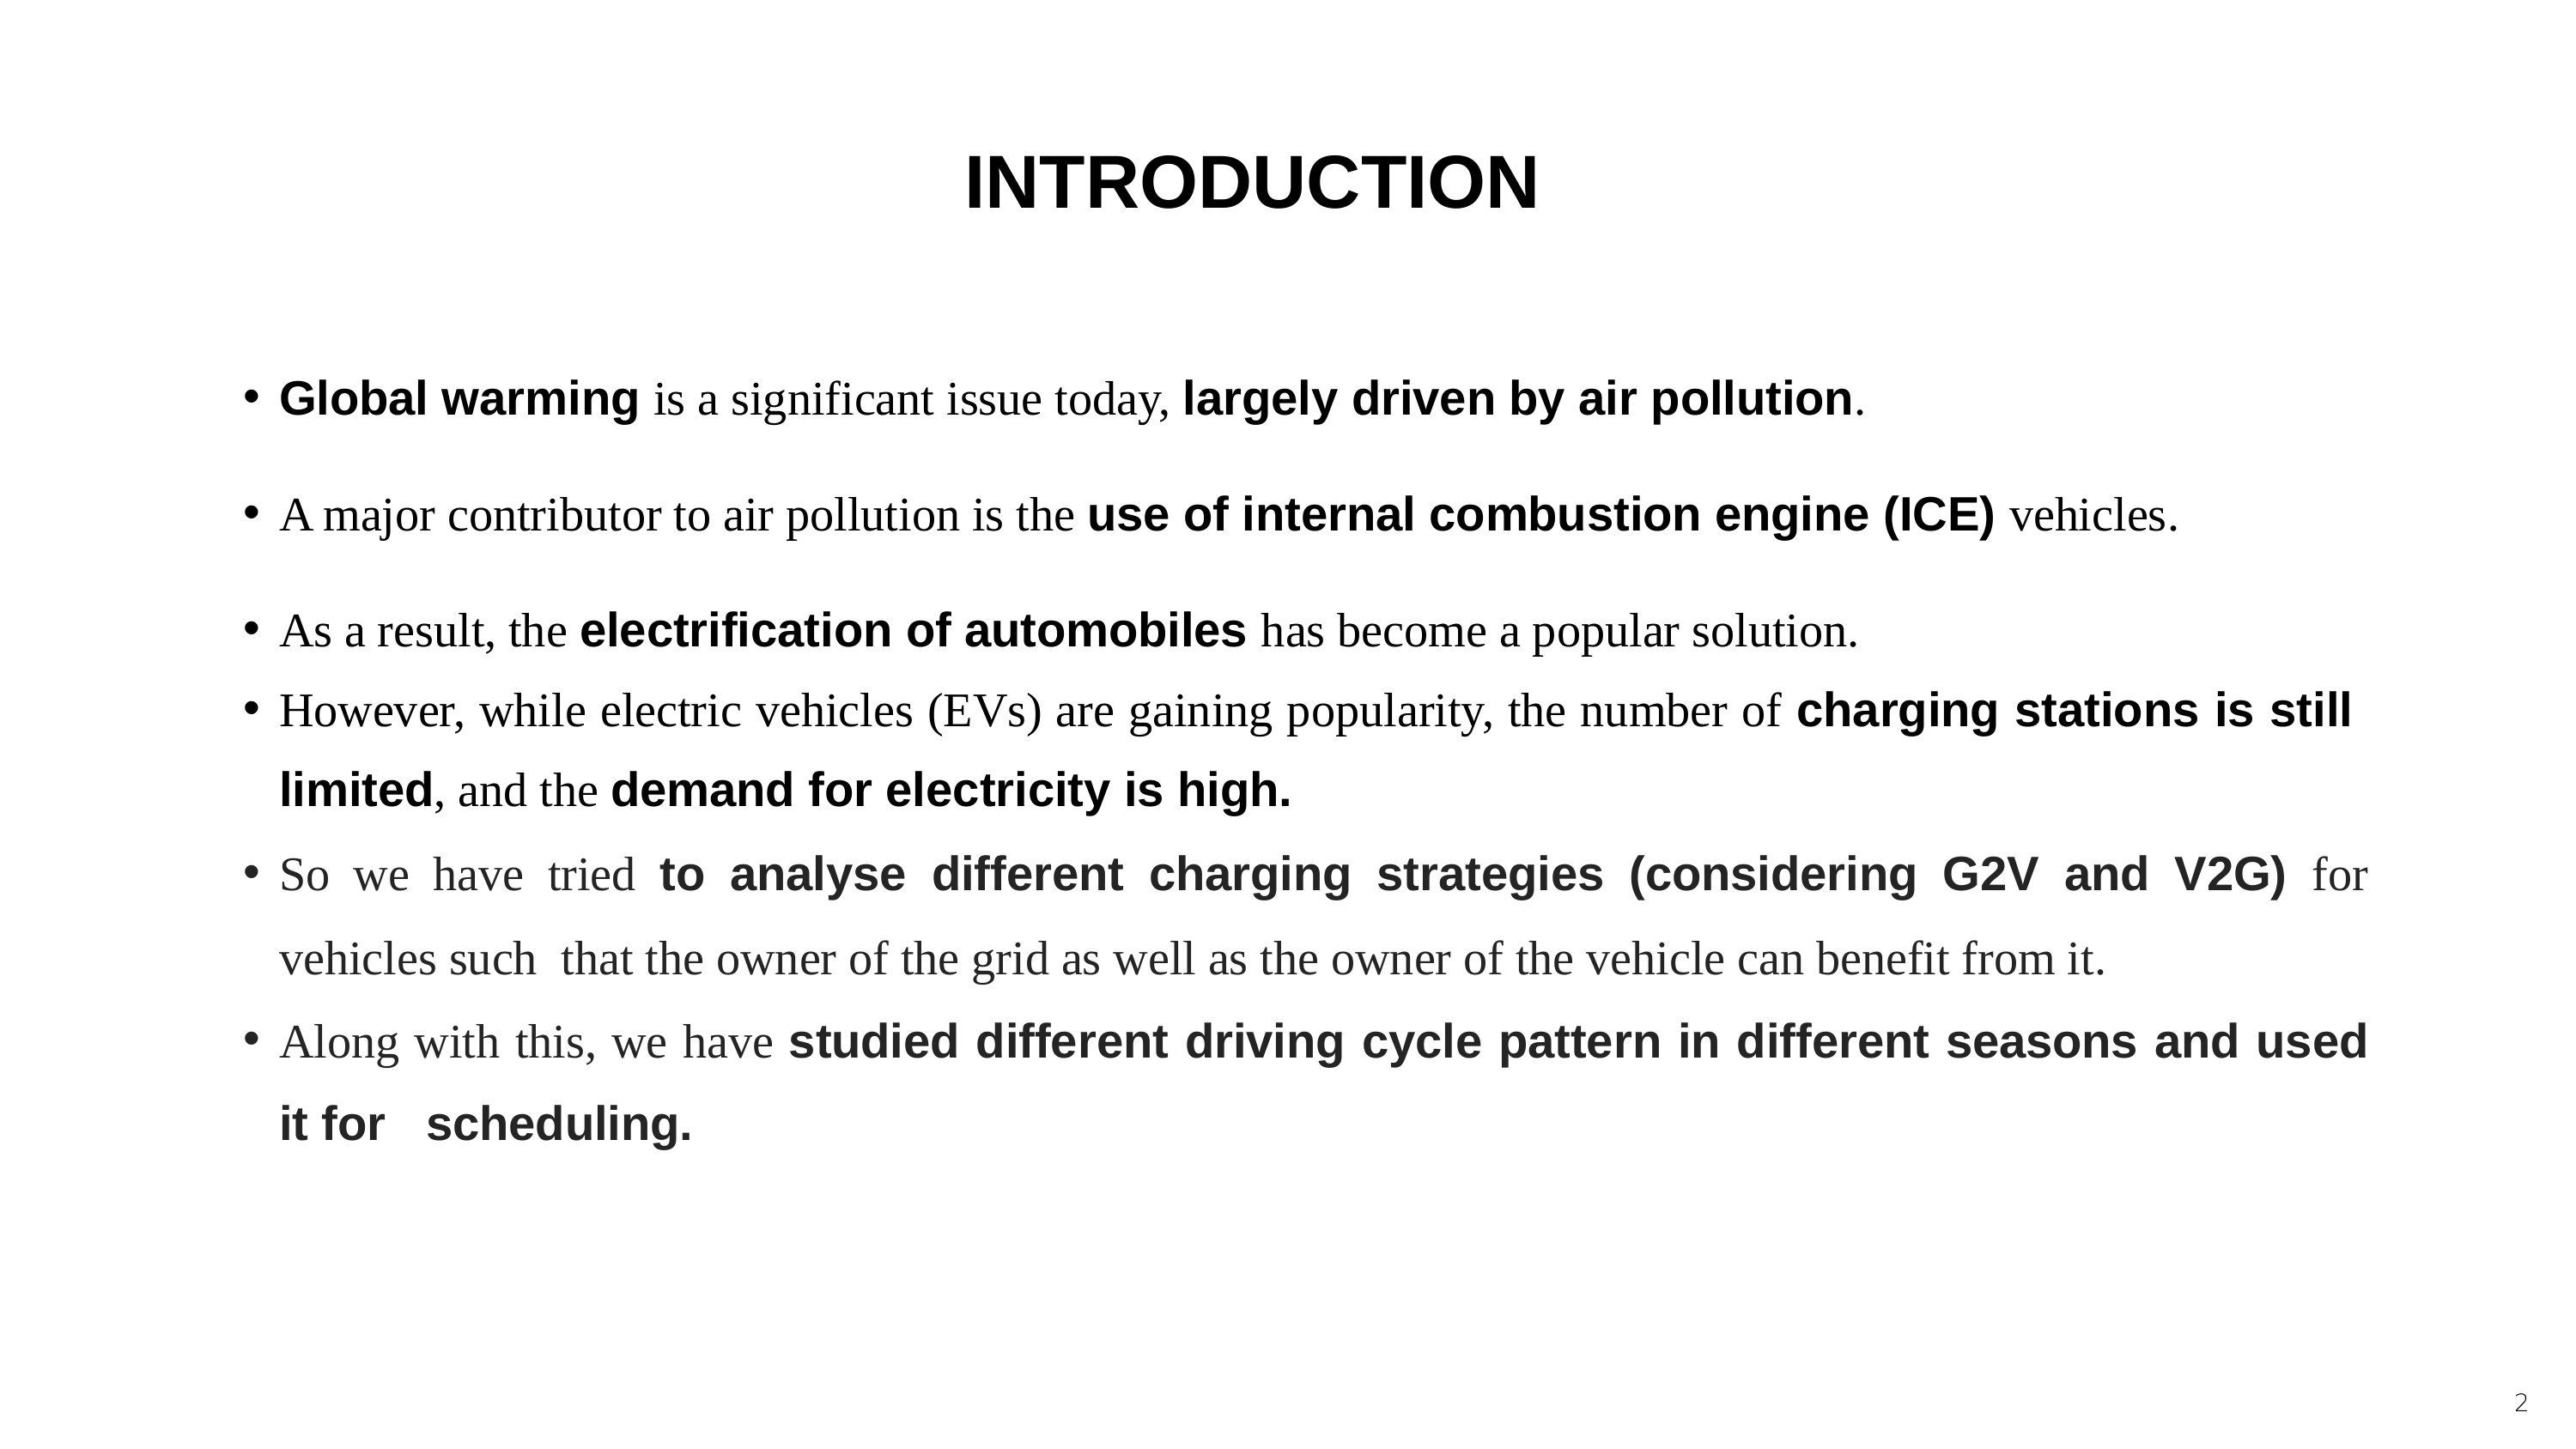

INTRODUCTION
Global warming is a significant issue today, largely driven by air pollution.

A major contributor to air pollution is the use of internal combustion engine (ICE) vehicles.

As a result, the electrification of automobiles has become a popular solution.
However, while electric vehicles (EVs) are gaining popularity, the number of charging stations is still  limited, and the demand for electricity is high.
So we have tried to analyse different charging strategies (considering G2V and V2G) for vehicles such  that the owner of the grid as well as the owner of the vehicle can benefit from it.
Along with this, we have studied different driving cycle pattern in different seasons and used it for   scheduling.
2